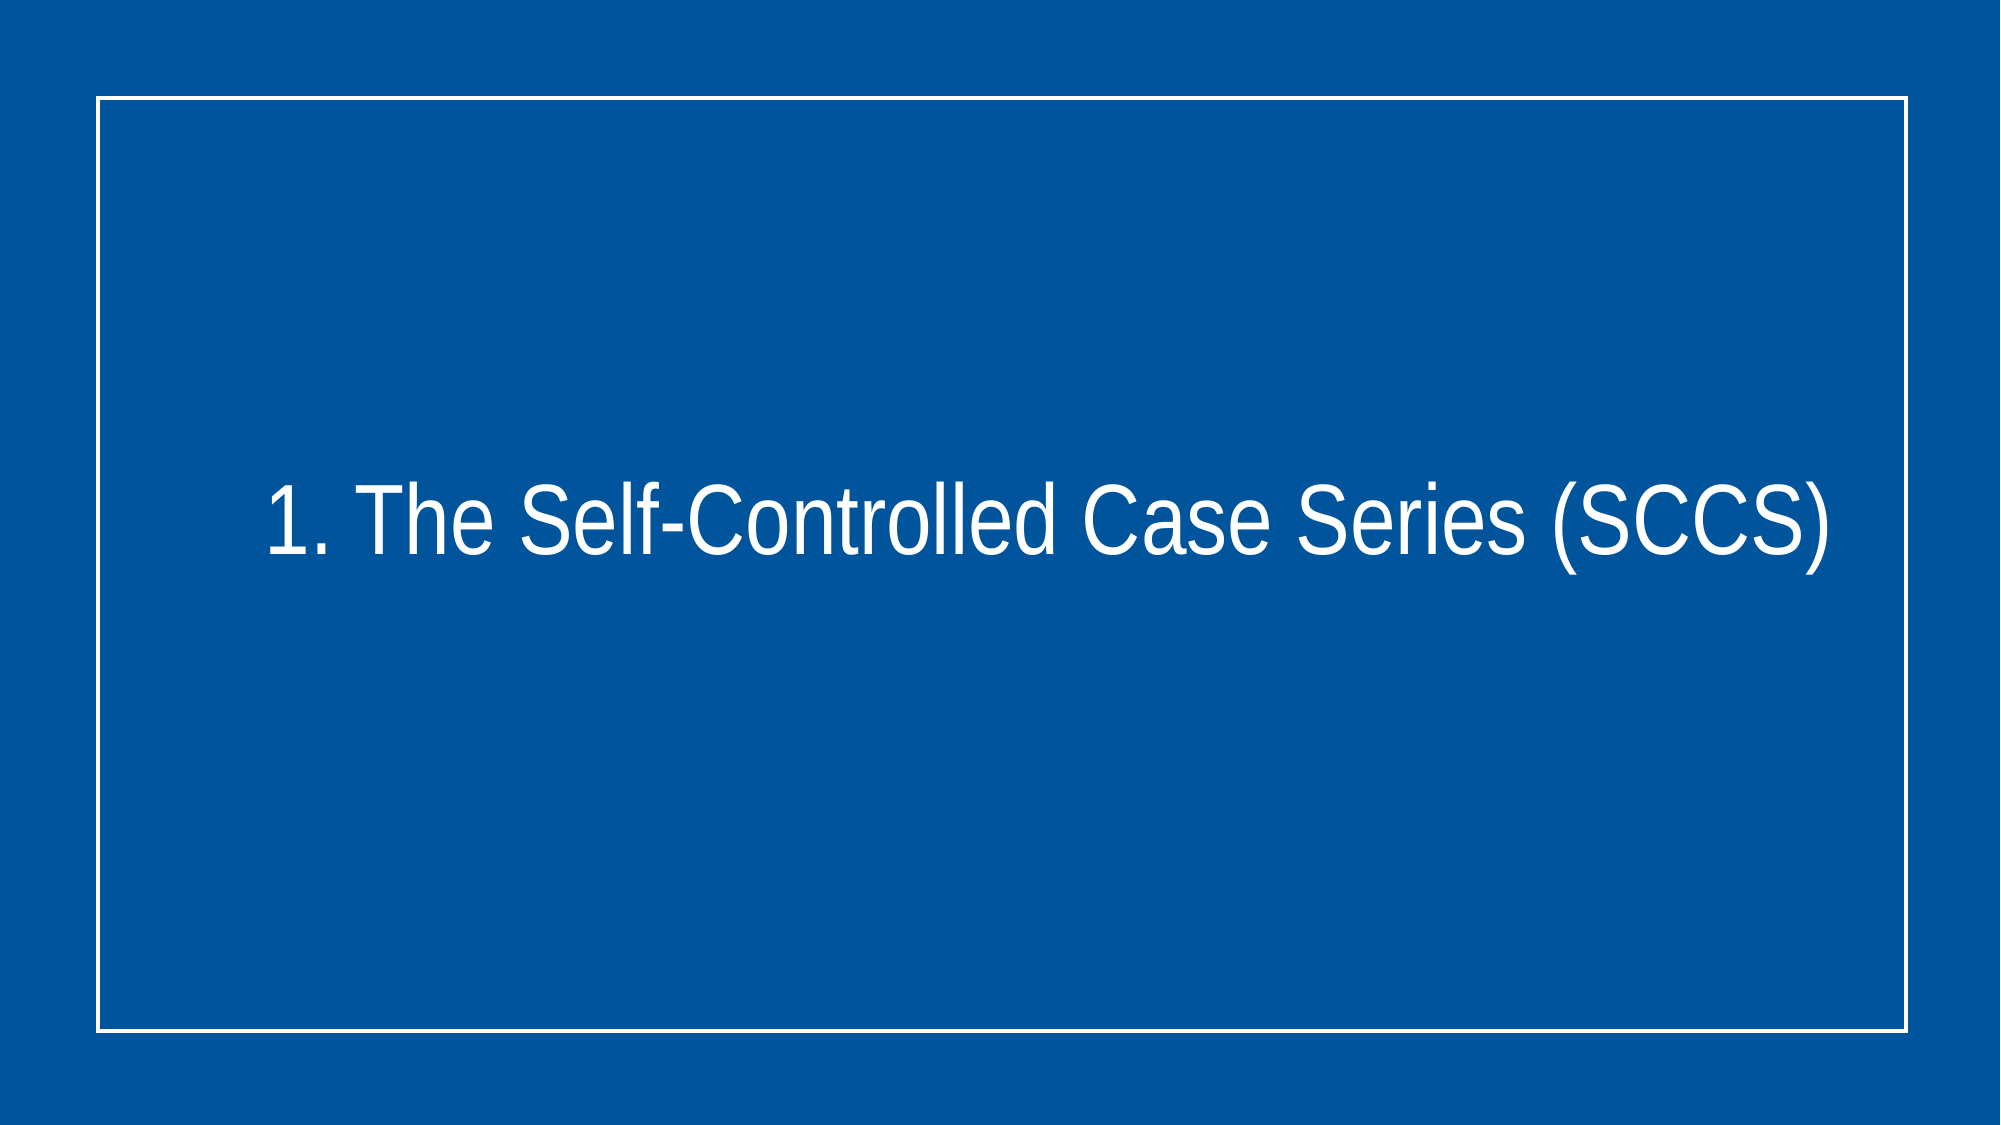

# 1. The Self-Controlled Case Series (SCCS)